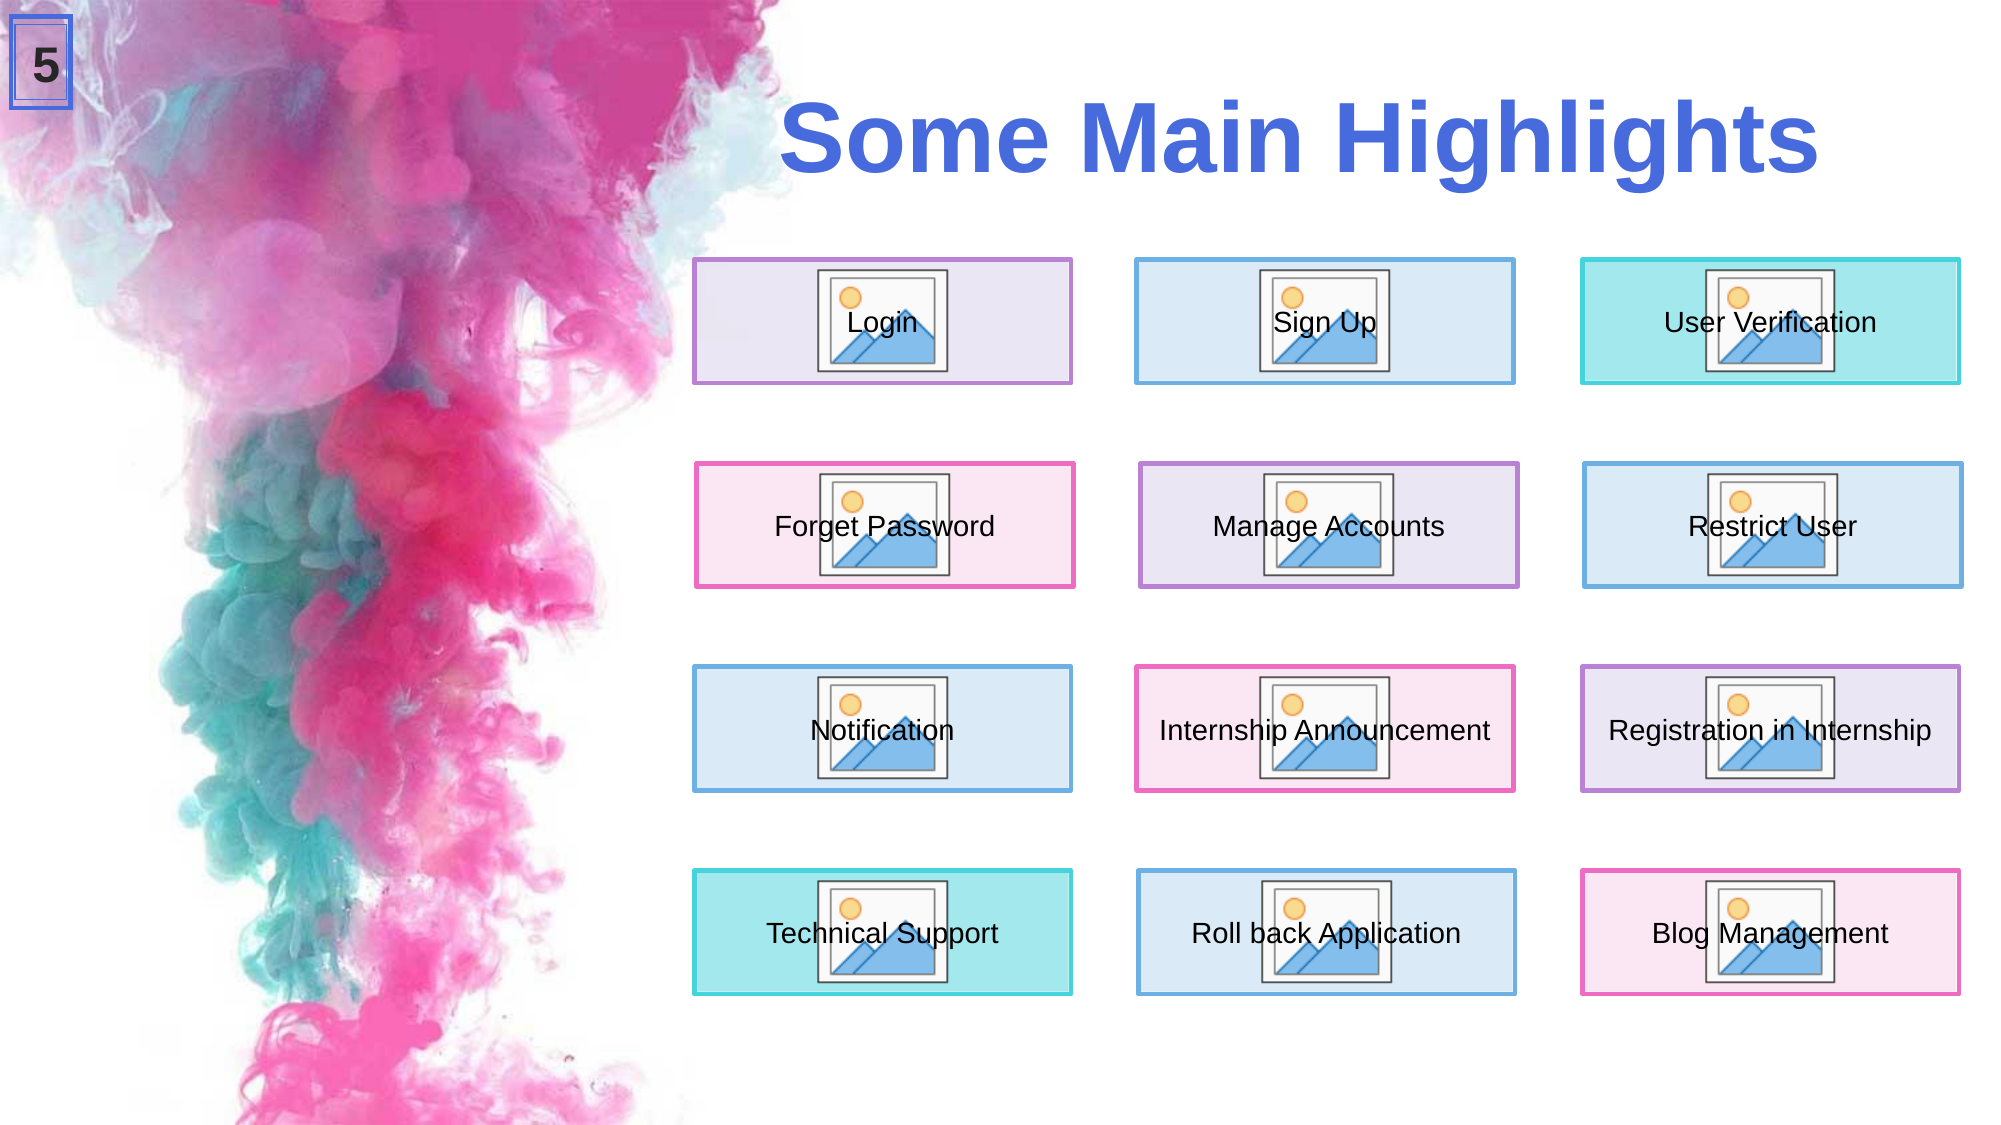

5
Some Main Highlights
Sign Up
User Verification
Login
Manage Accounts
Restrict User
Forget Password
Notification
Internship Announcement
Registration in Internship
Technical Support
Roll back Application
Blog Management